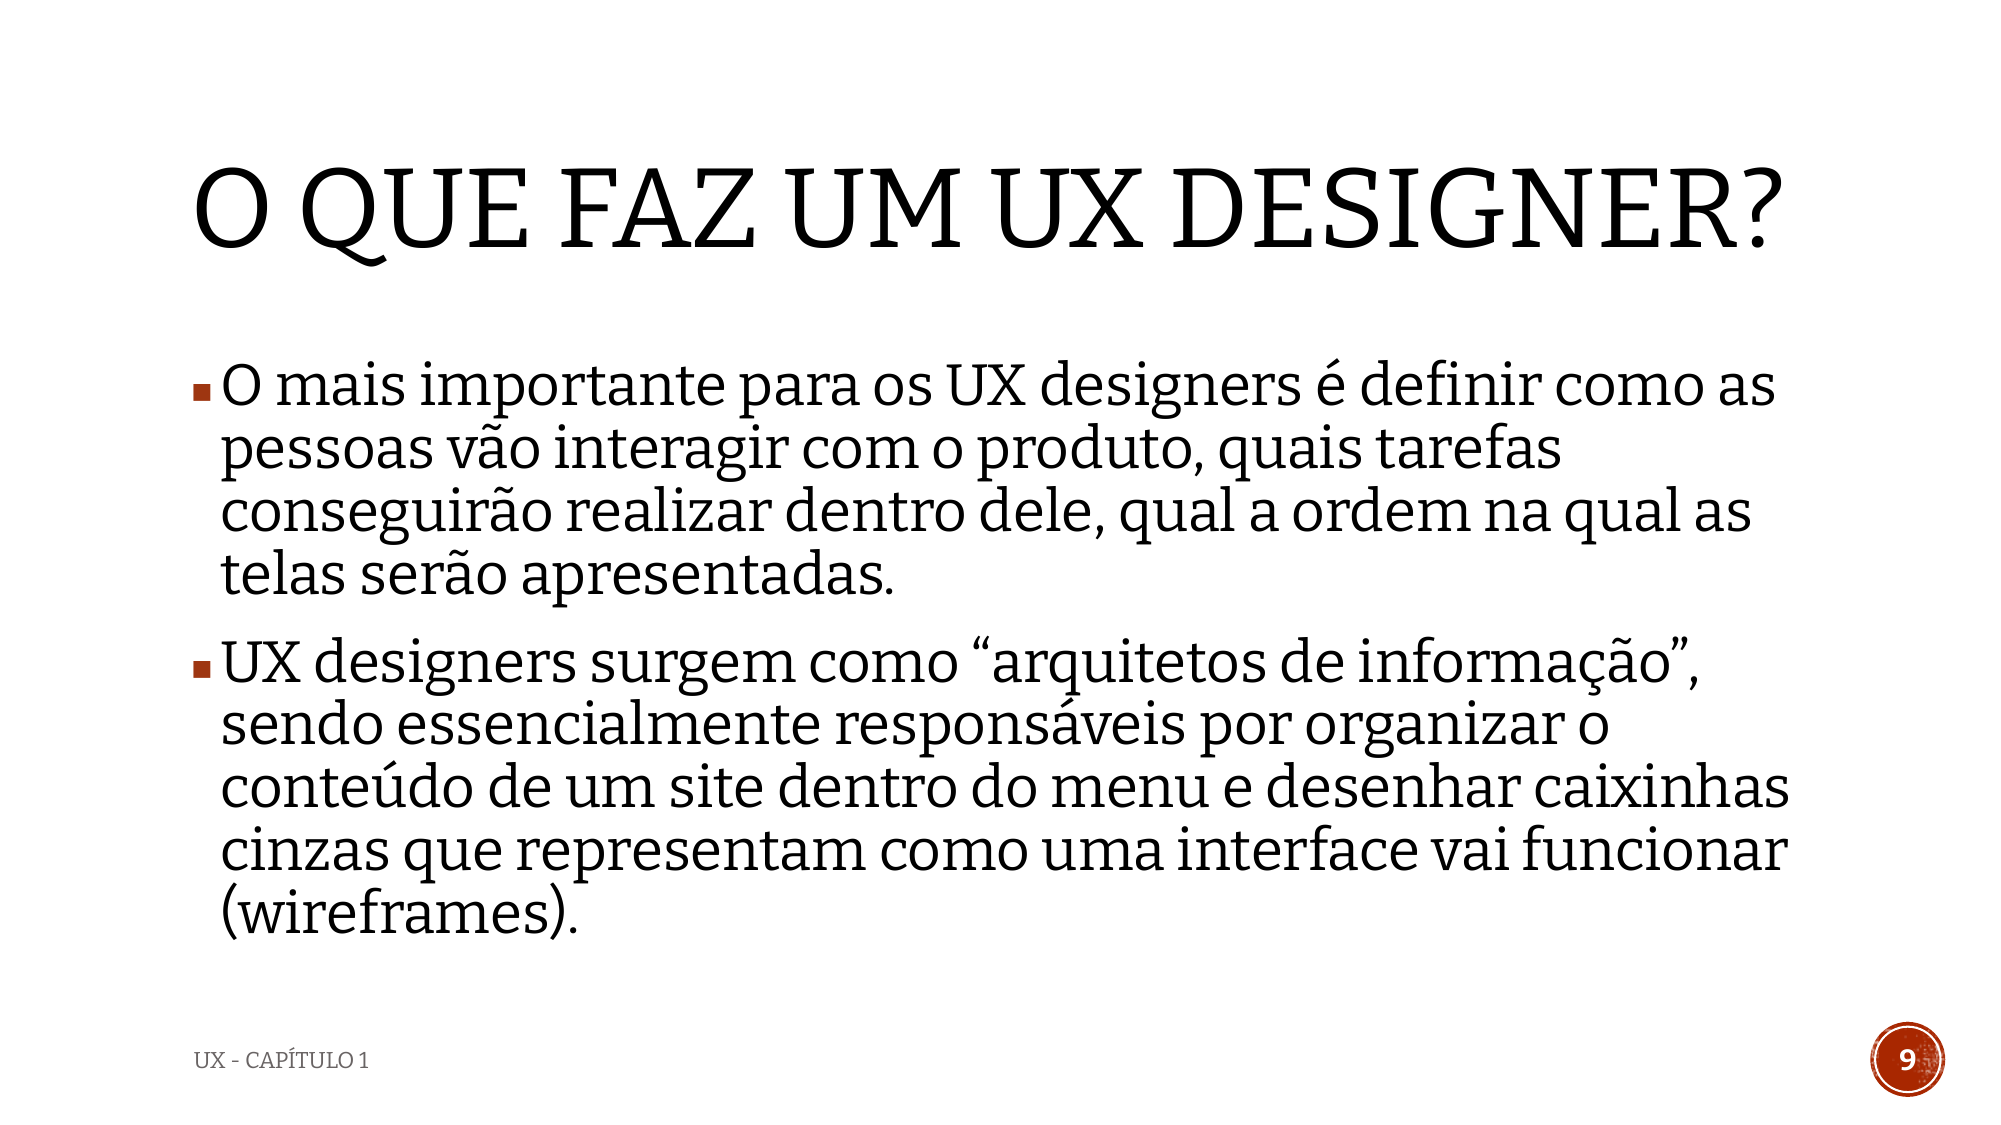

# O QUE FAZ UM UX DESIGNER?
O mais importante para os UX designers é definir como as pessoas vão interagir com o produto, quais tarefas conseguirão realizar dentro dele, qual a ordem na qual as telas serão apresentadas.
UX designers surgem como “arquitetos de informação”, sendo essencialmente responsáveis por organizar o conteúdo de um site dentro do menu e desenhar caixinhas cinzas que representam como uma interface vai funcionar (wireframes).

UX - CAPÍTULO 1
9